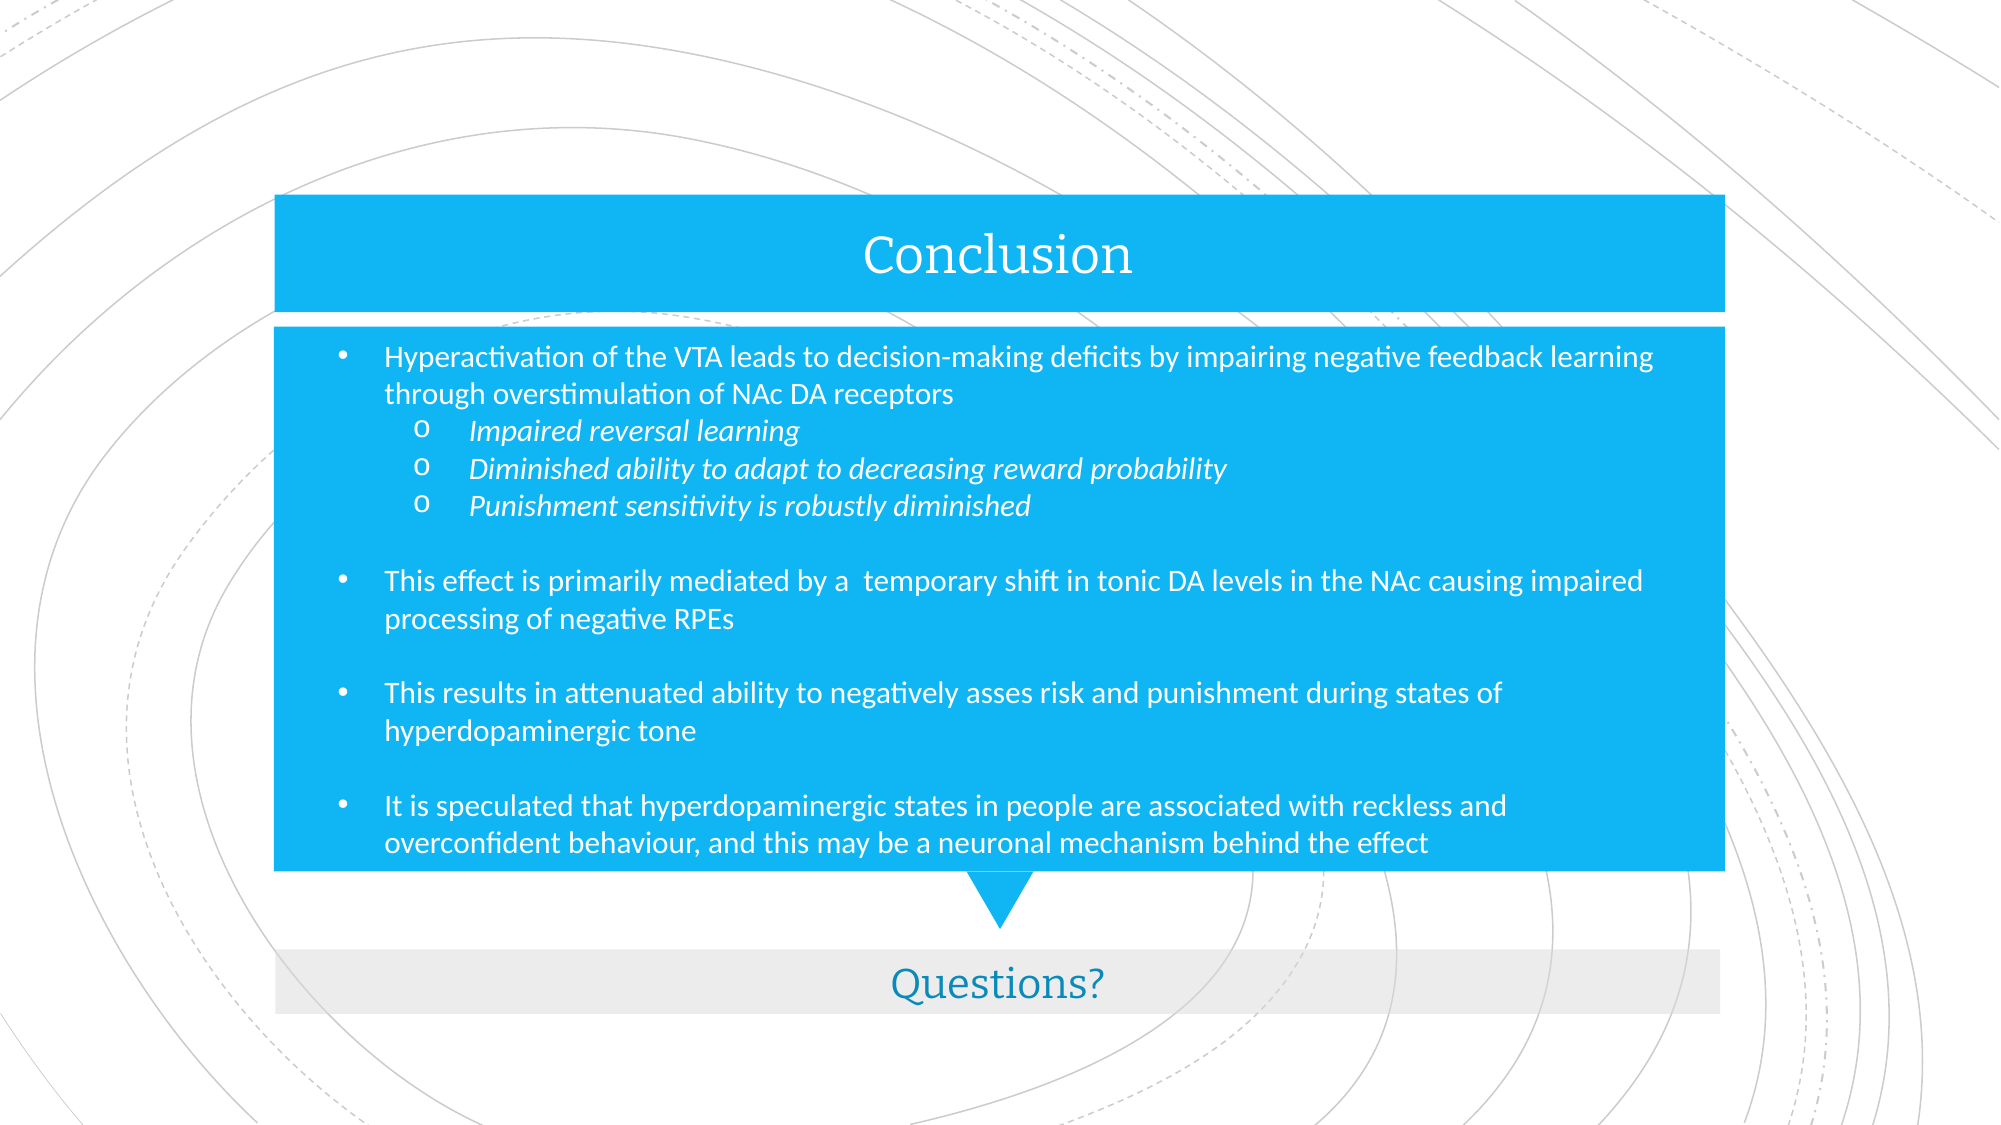

Conclusion
Hyperactivation of the VTA leads to decision-making deficits by impairing negative feedback learning through overstimulation of NAc DA receptors
Impaired reversal learning
Diminished ability to adapt to decreasing reward probability
Punishment sensitivity is robustly diminished

This effect is primarily mediated by a  temporary shift in tonic DA levels in the NAc causing impaired processing of negative RPEs

This results in attenuated ability to negatively asses risk and punishment during states of hyperdopaminergic tone

It is speculated that hyperdopaminergic states in people are associated with reckless and overconfident behaviour, and this may be a neuronal mechanism behind the effect
Questions?